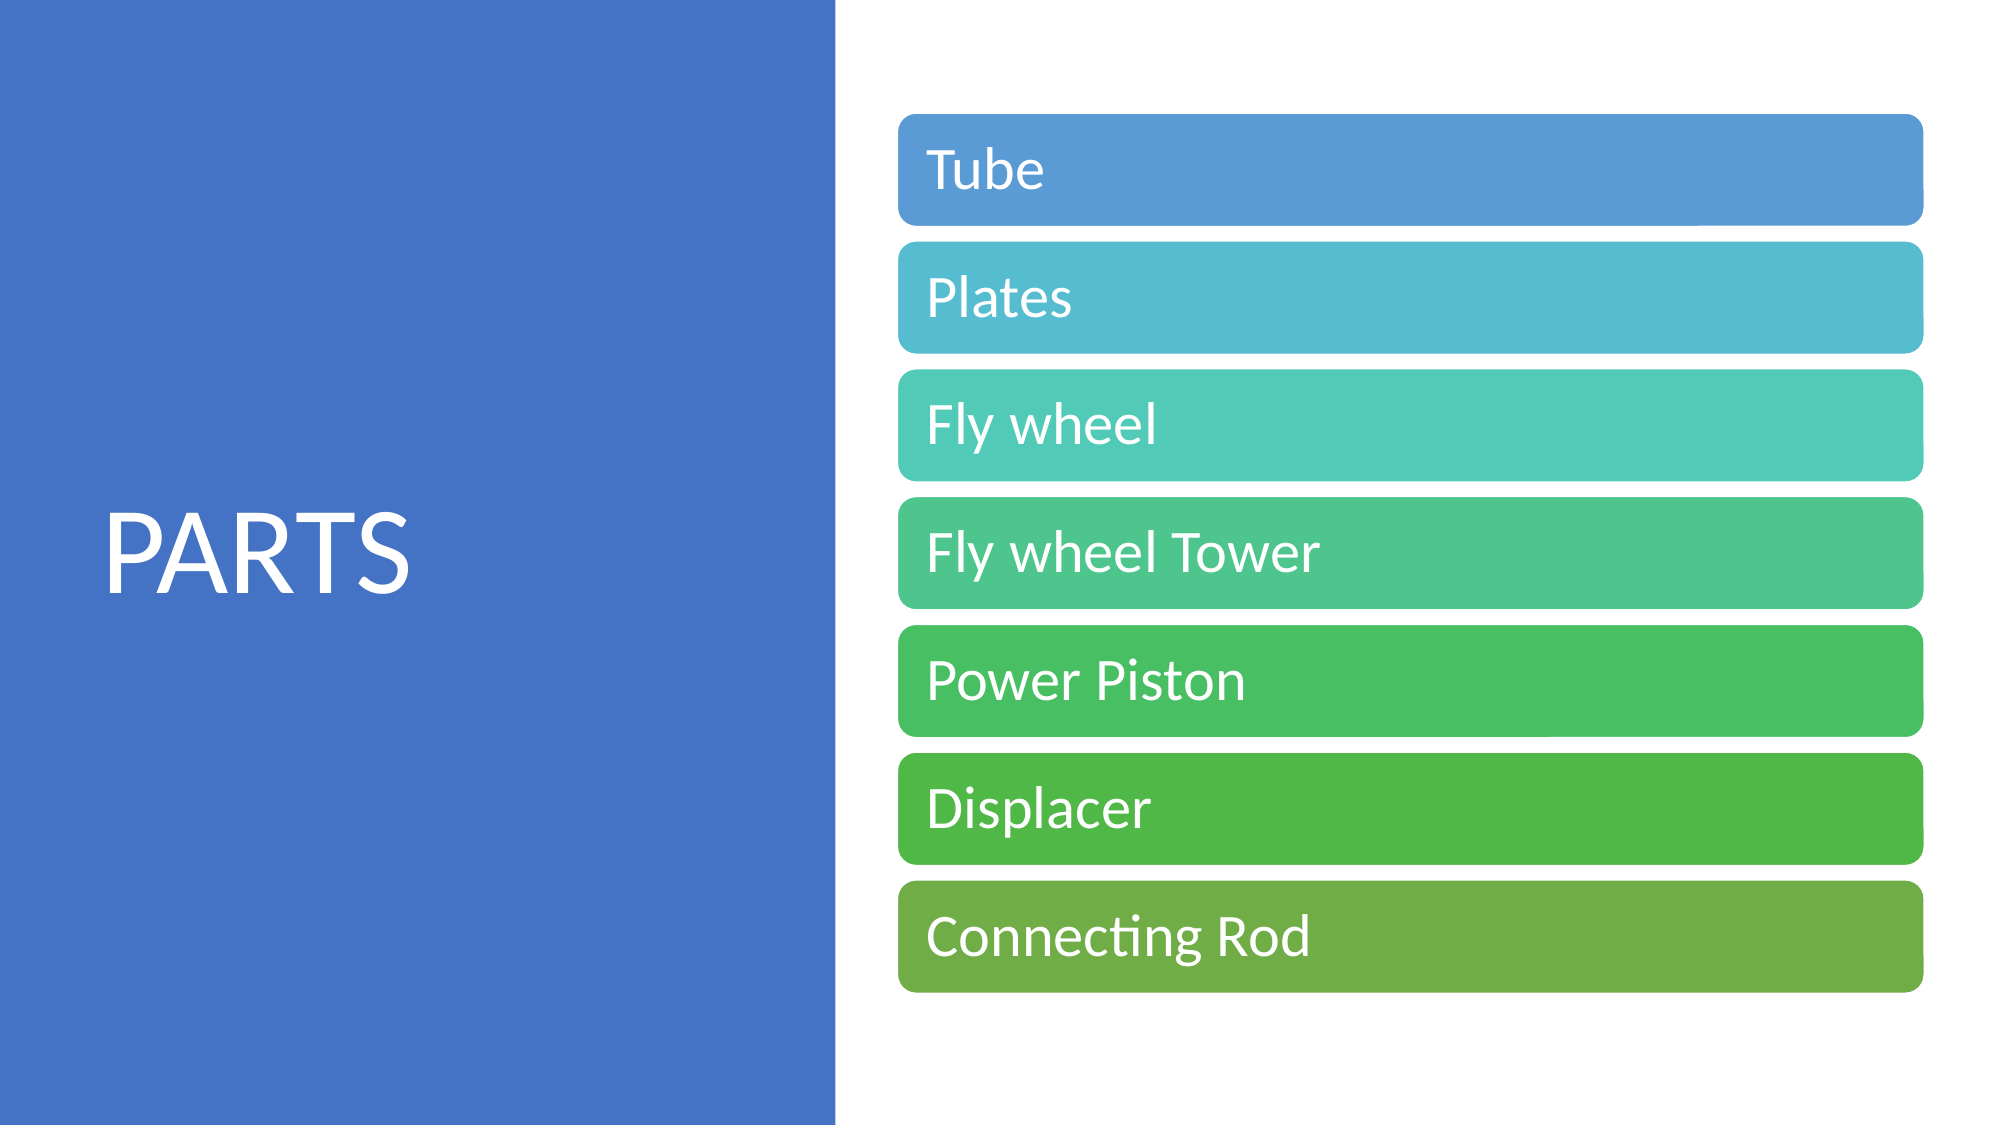

# PARTS
Tube
Plates
Fly wheel
Fly wheel Tower
Power Piston
Displacer
Connecting Rod